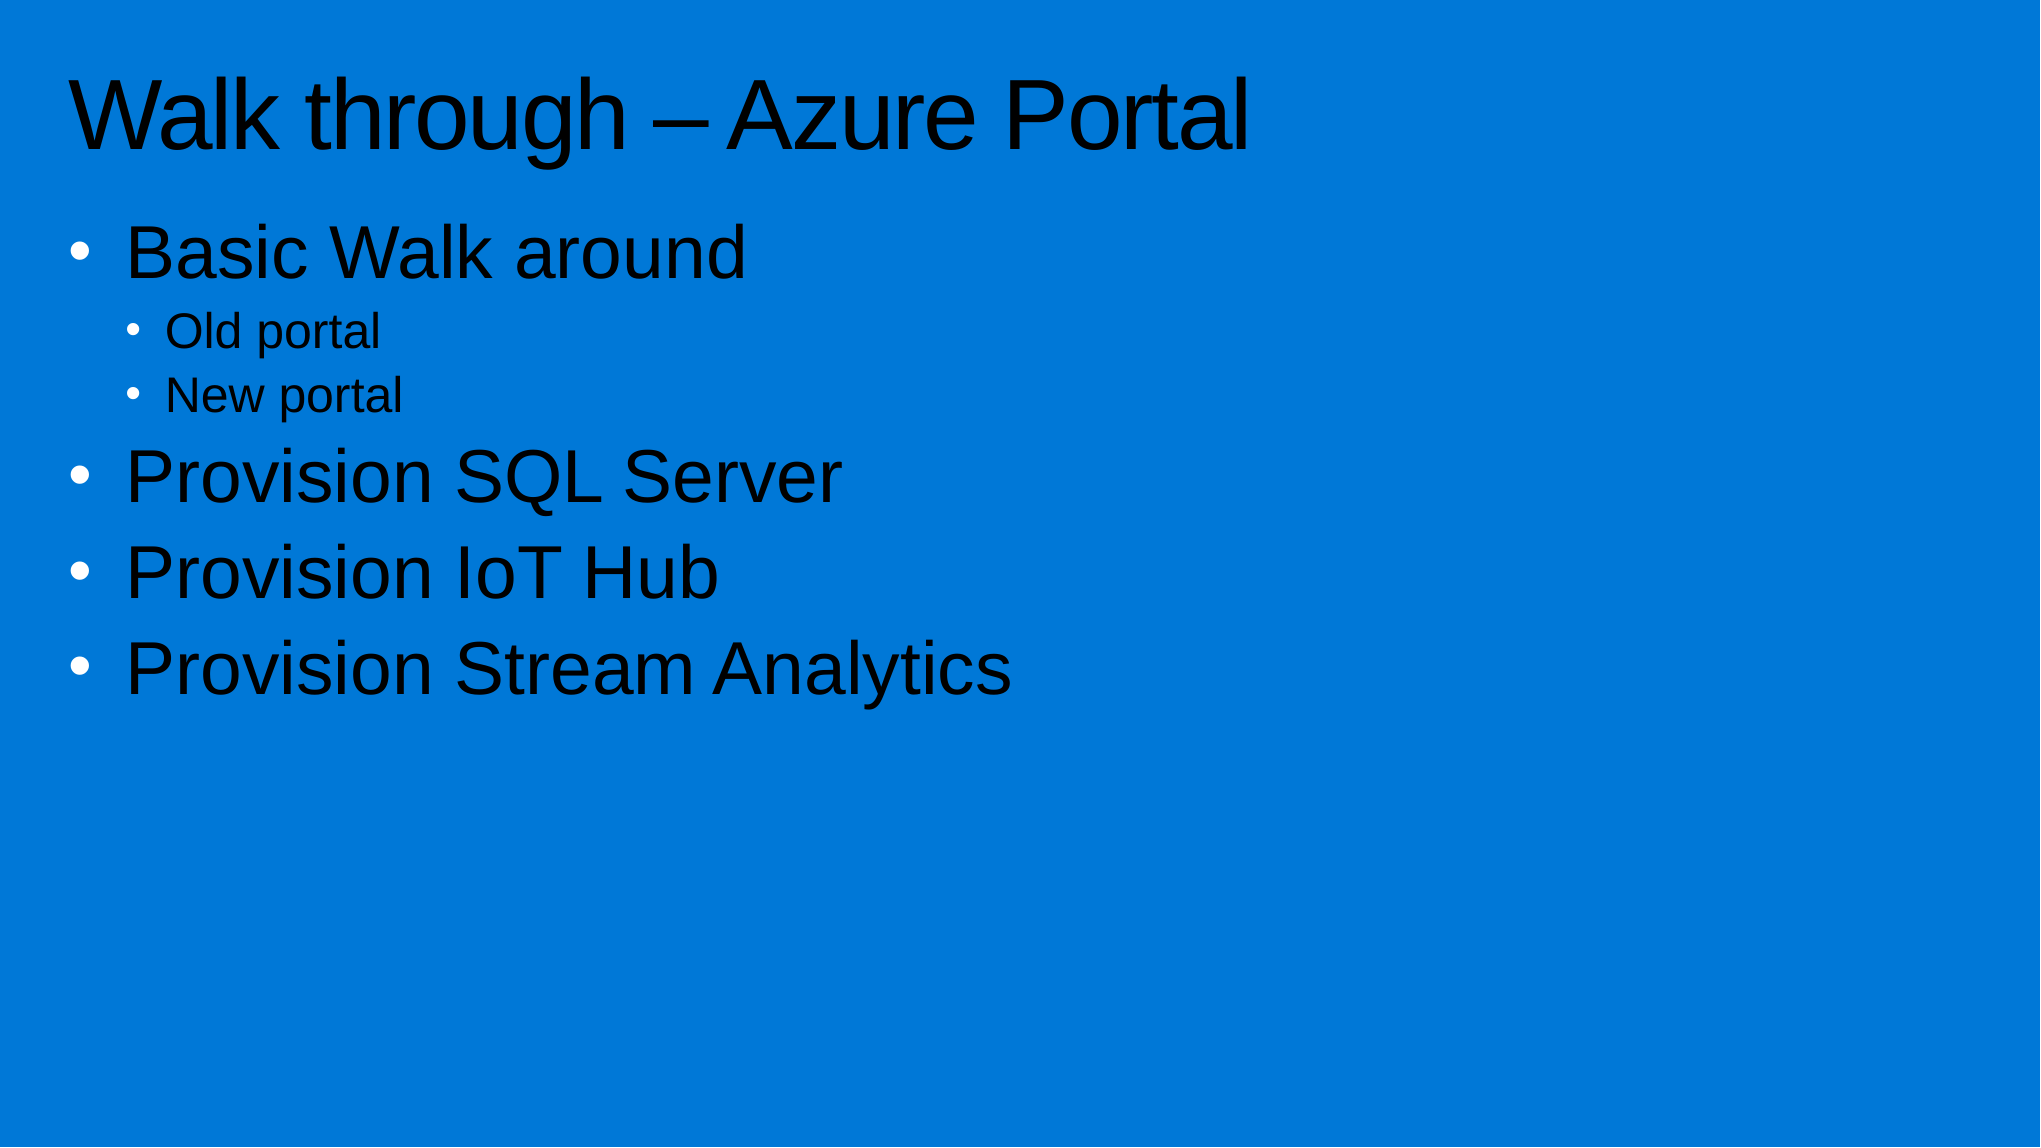

# Walk through – Azure Portal
Basic Walk around
Old portal
New portal
Provision SQL Server
Provision IoT Hub
Provision Stream Analytics